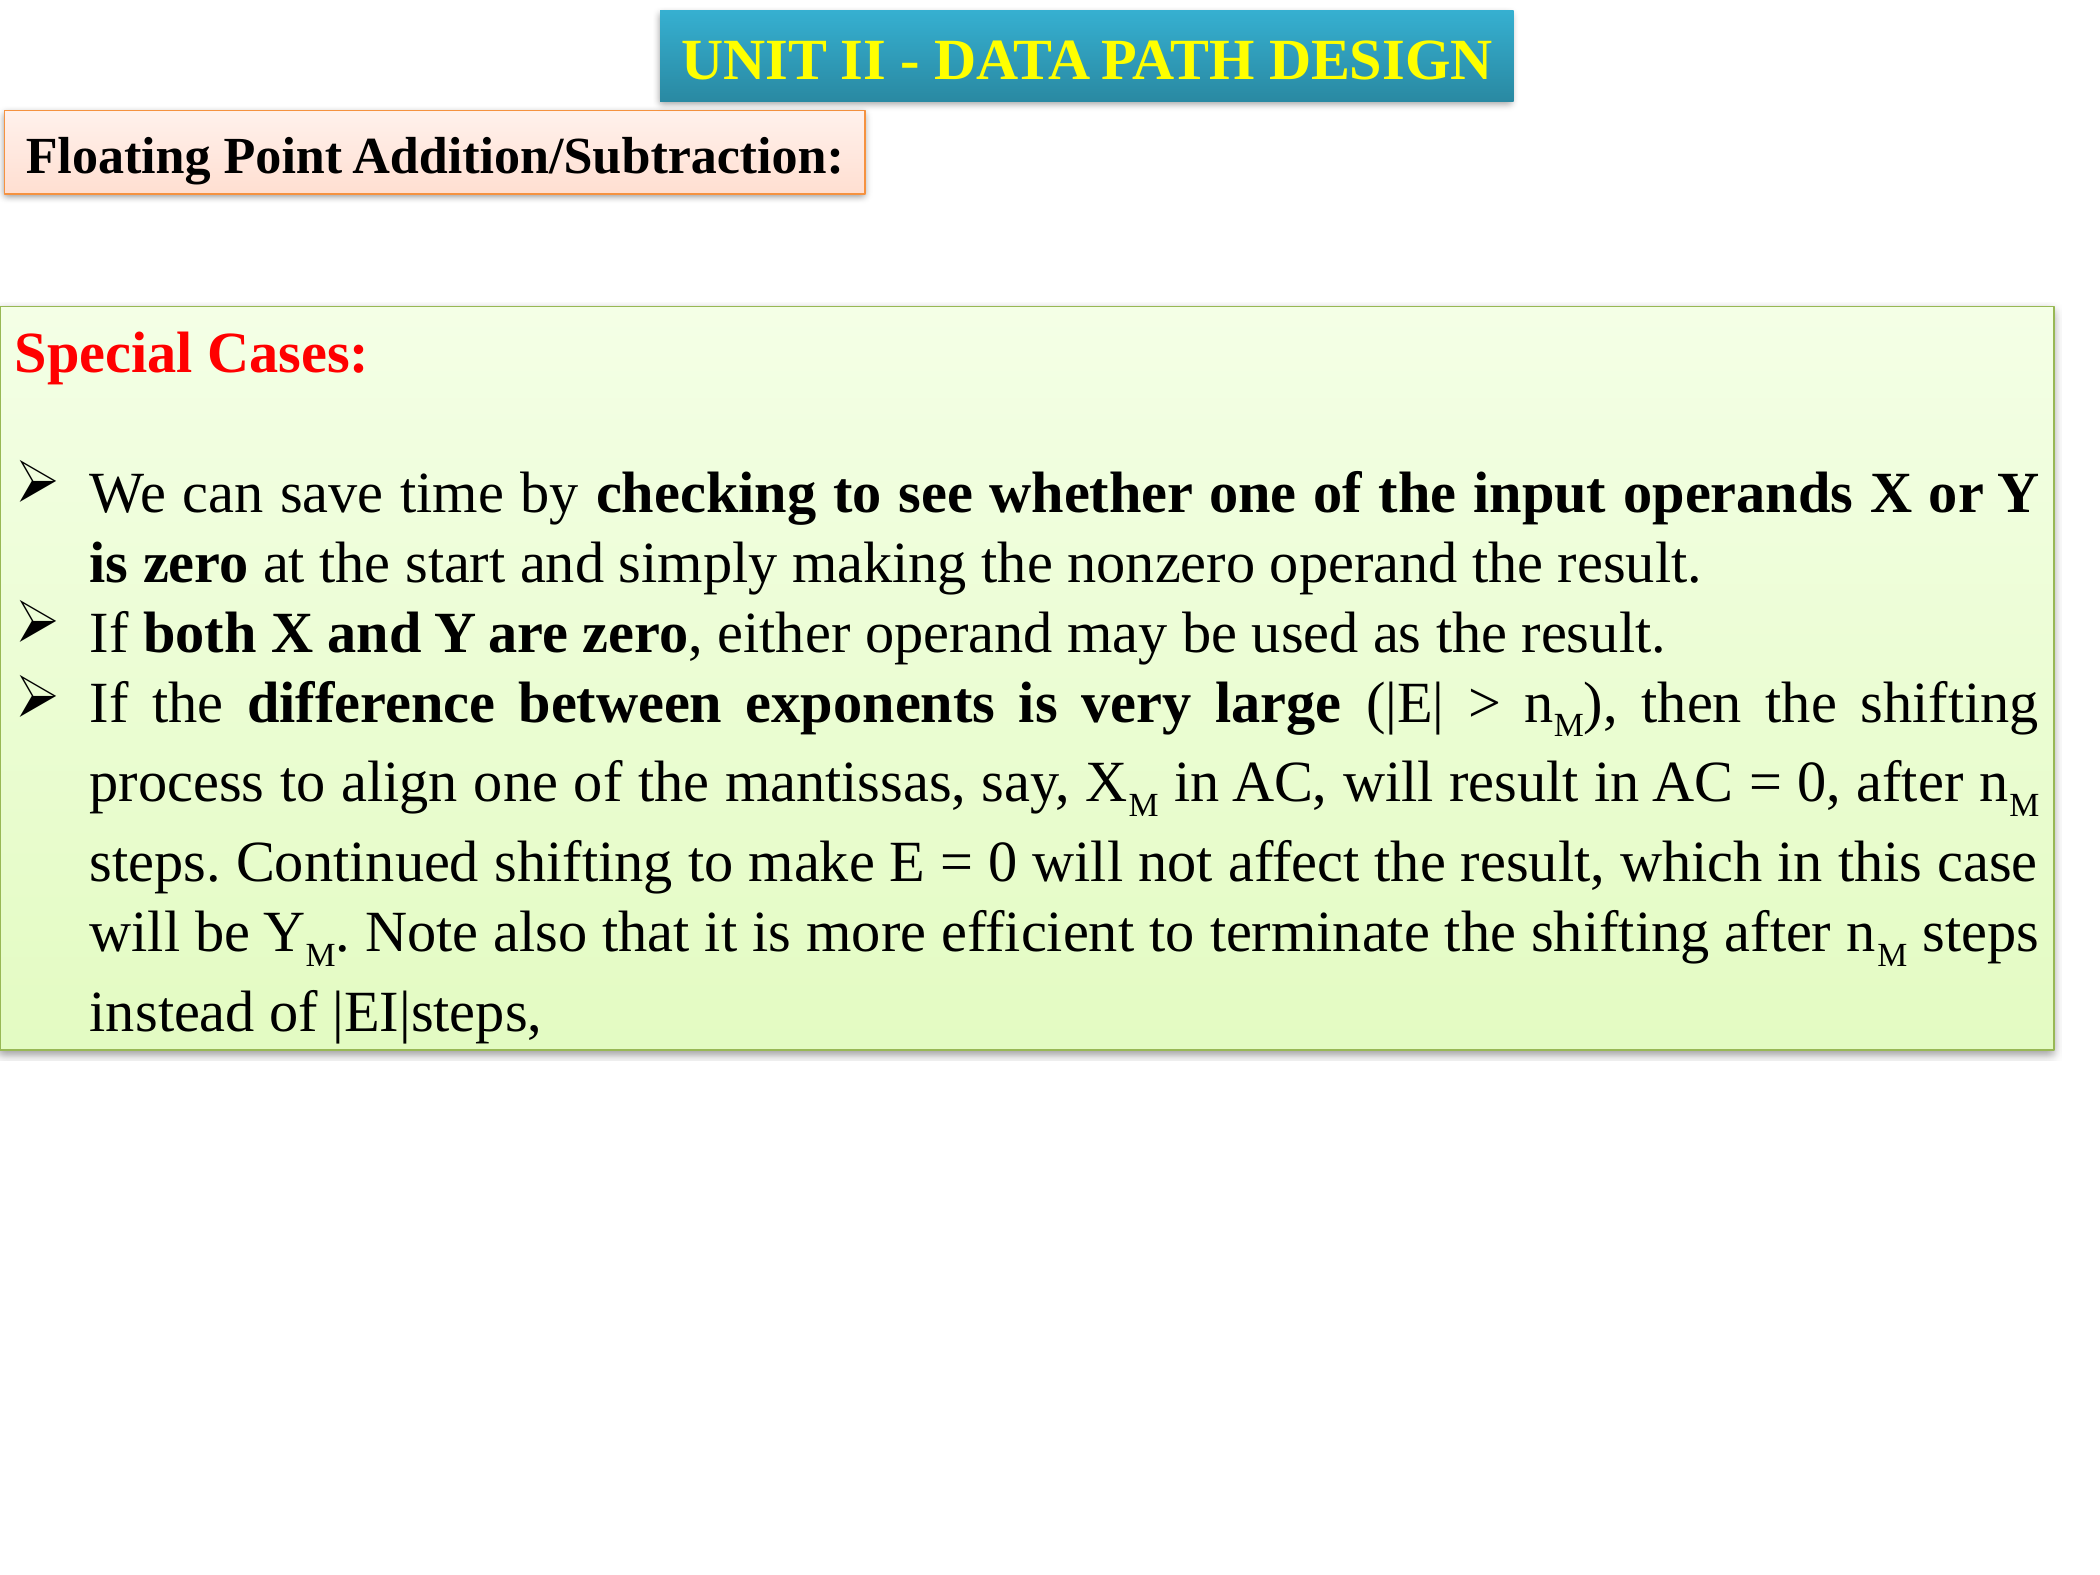

UNIT II - DATA PATH DESIGN
Floating Point Addition/Subtraction:
Special Cases:

We can save time by checking to see whether one of the input operands X or Y is zero at the start and simply making the nonzero operand the result.
If both X and Y are zero, either operand may be used as the result.
If the difference between exponents is very large (|E| > nM), then the shifting process to align one of the mantissas, say, XM in AC, will result in AC = 0, after nM steps. Continued shifting to make E = 0 will not affect the result, which in this case will be YM. Note also that it is more efficient to terminate the shifting after nM steps instead of |EI|steps,